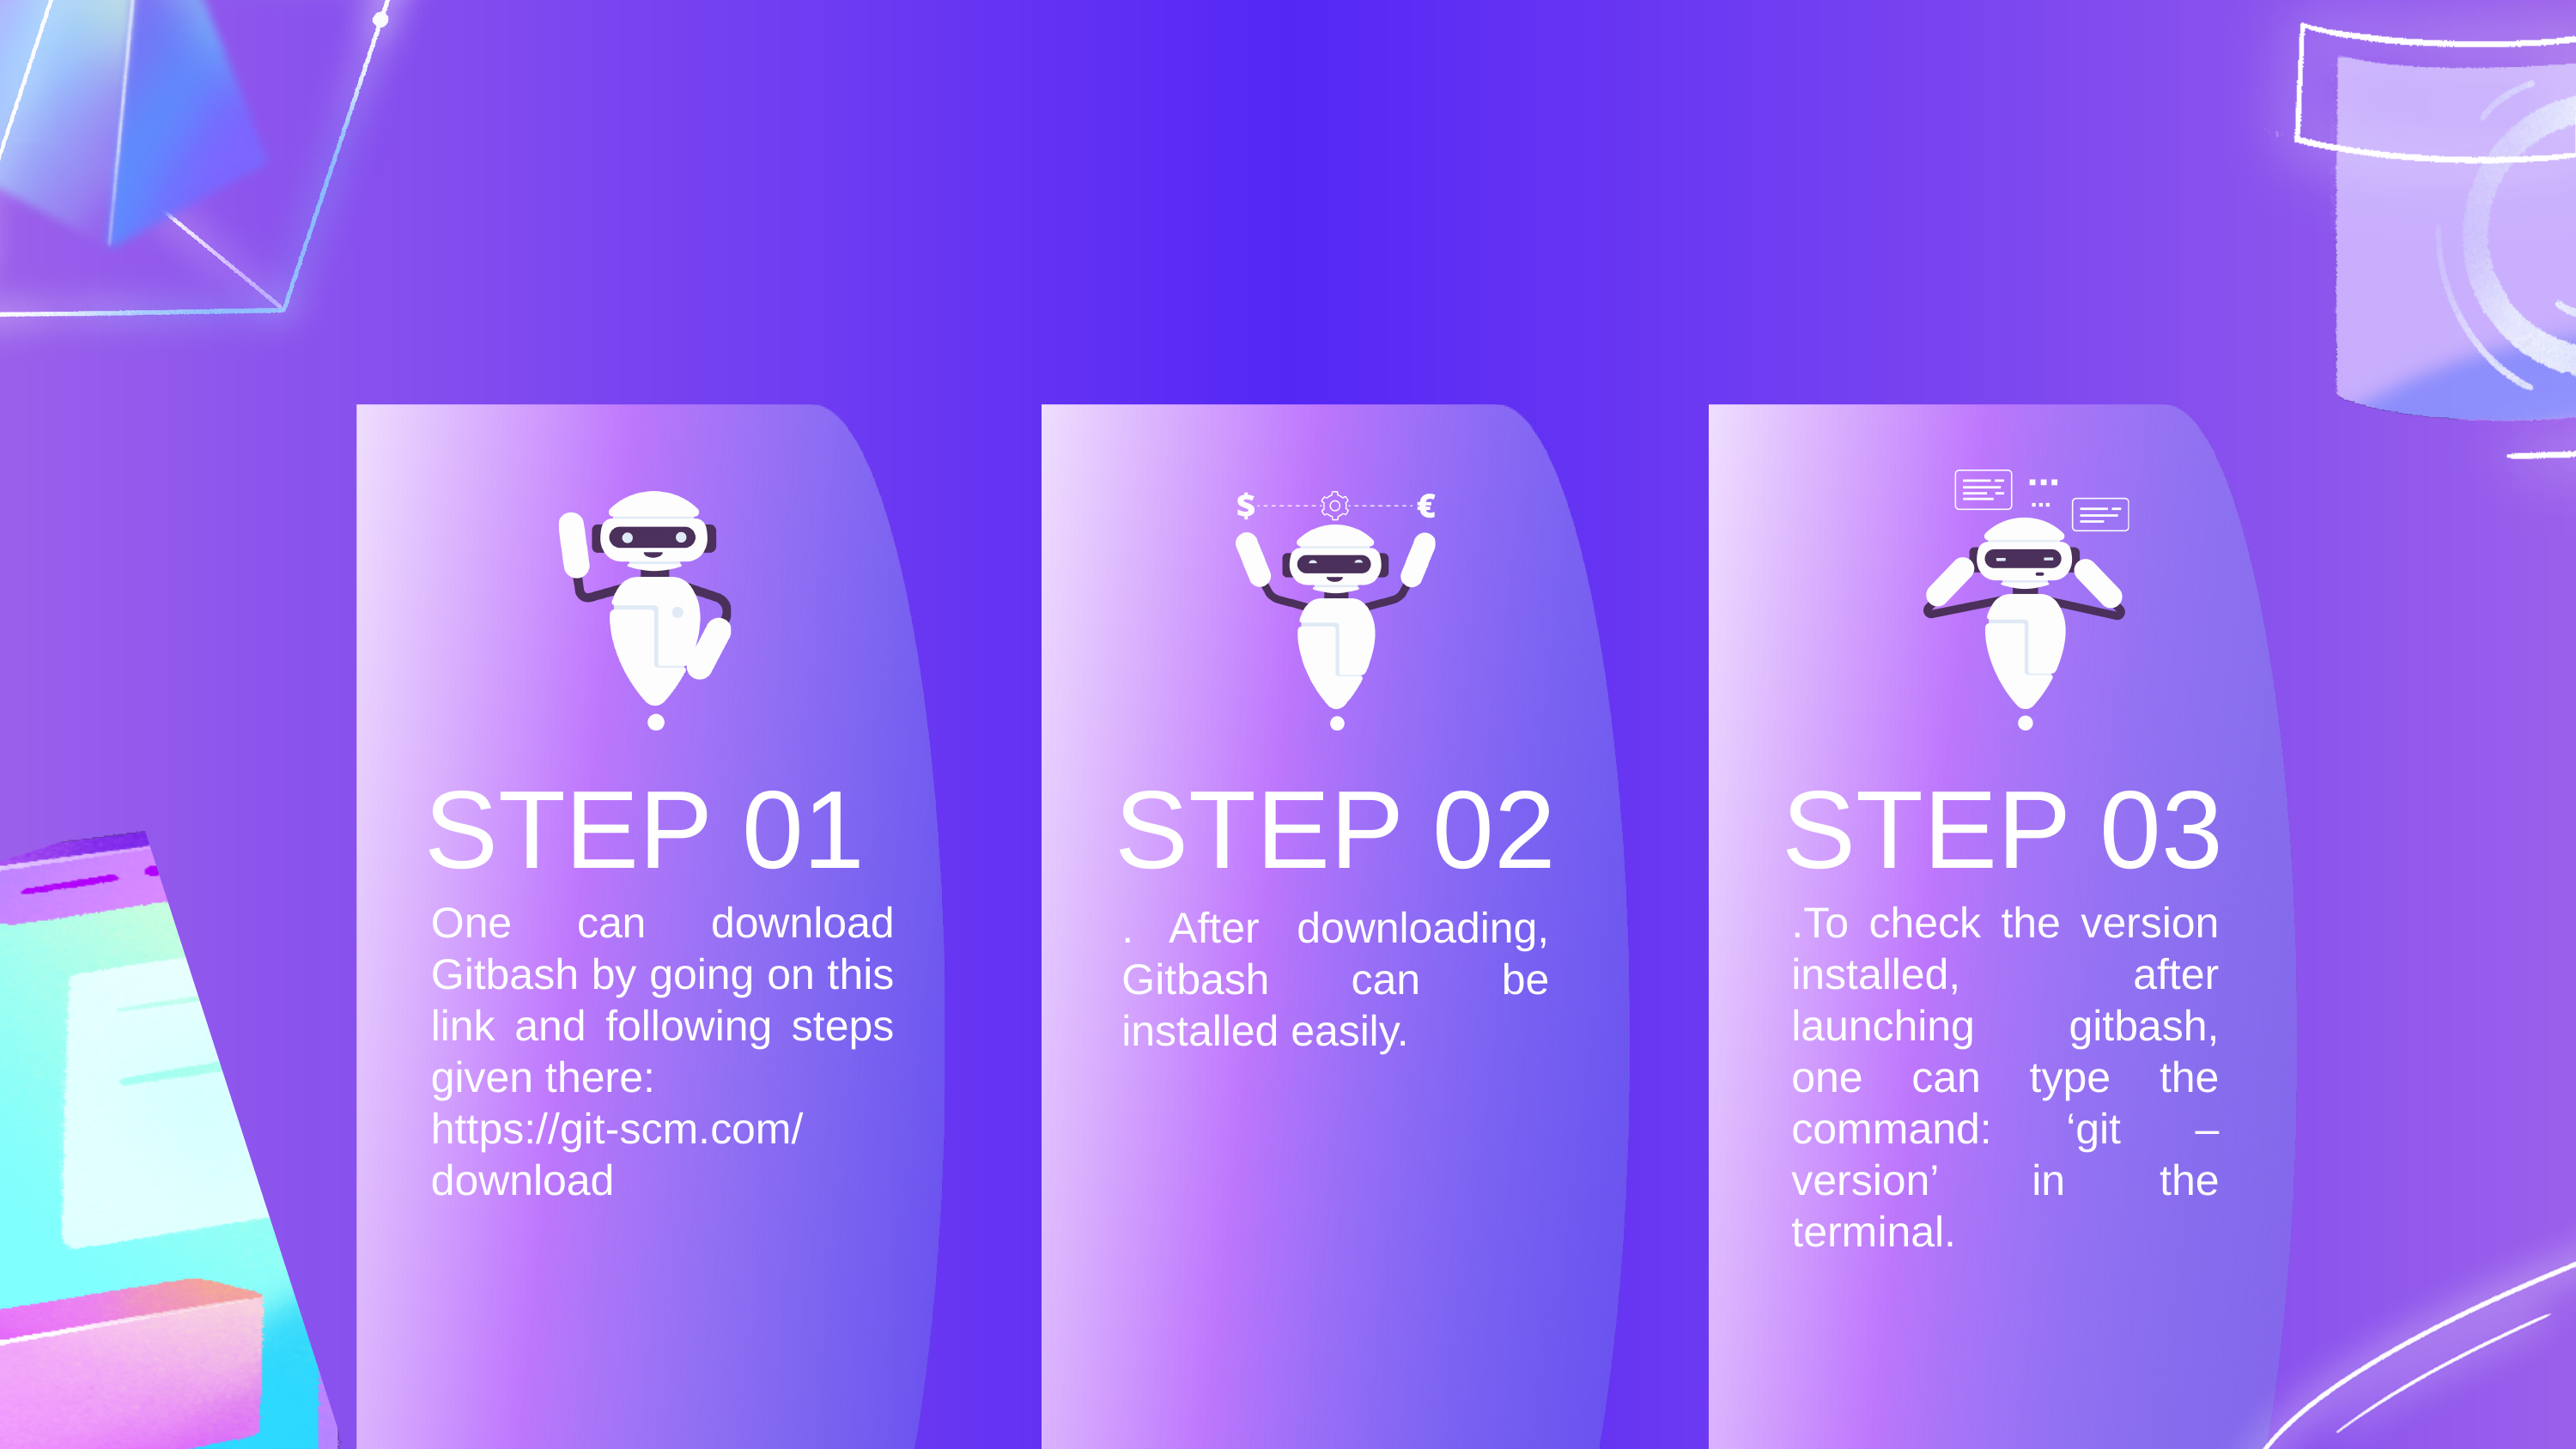

STEP 01
STEP 02
STEP 03

One can download Gitbash by going on this link and following steps given there:
https://git-scm.com/download
.To check the version installed, after launching gitbash, one can type the command: ‘git –version’ in the terminal.

. After downloading, Gitbash can be installed easily.